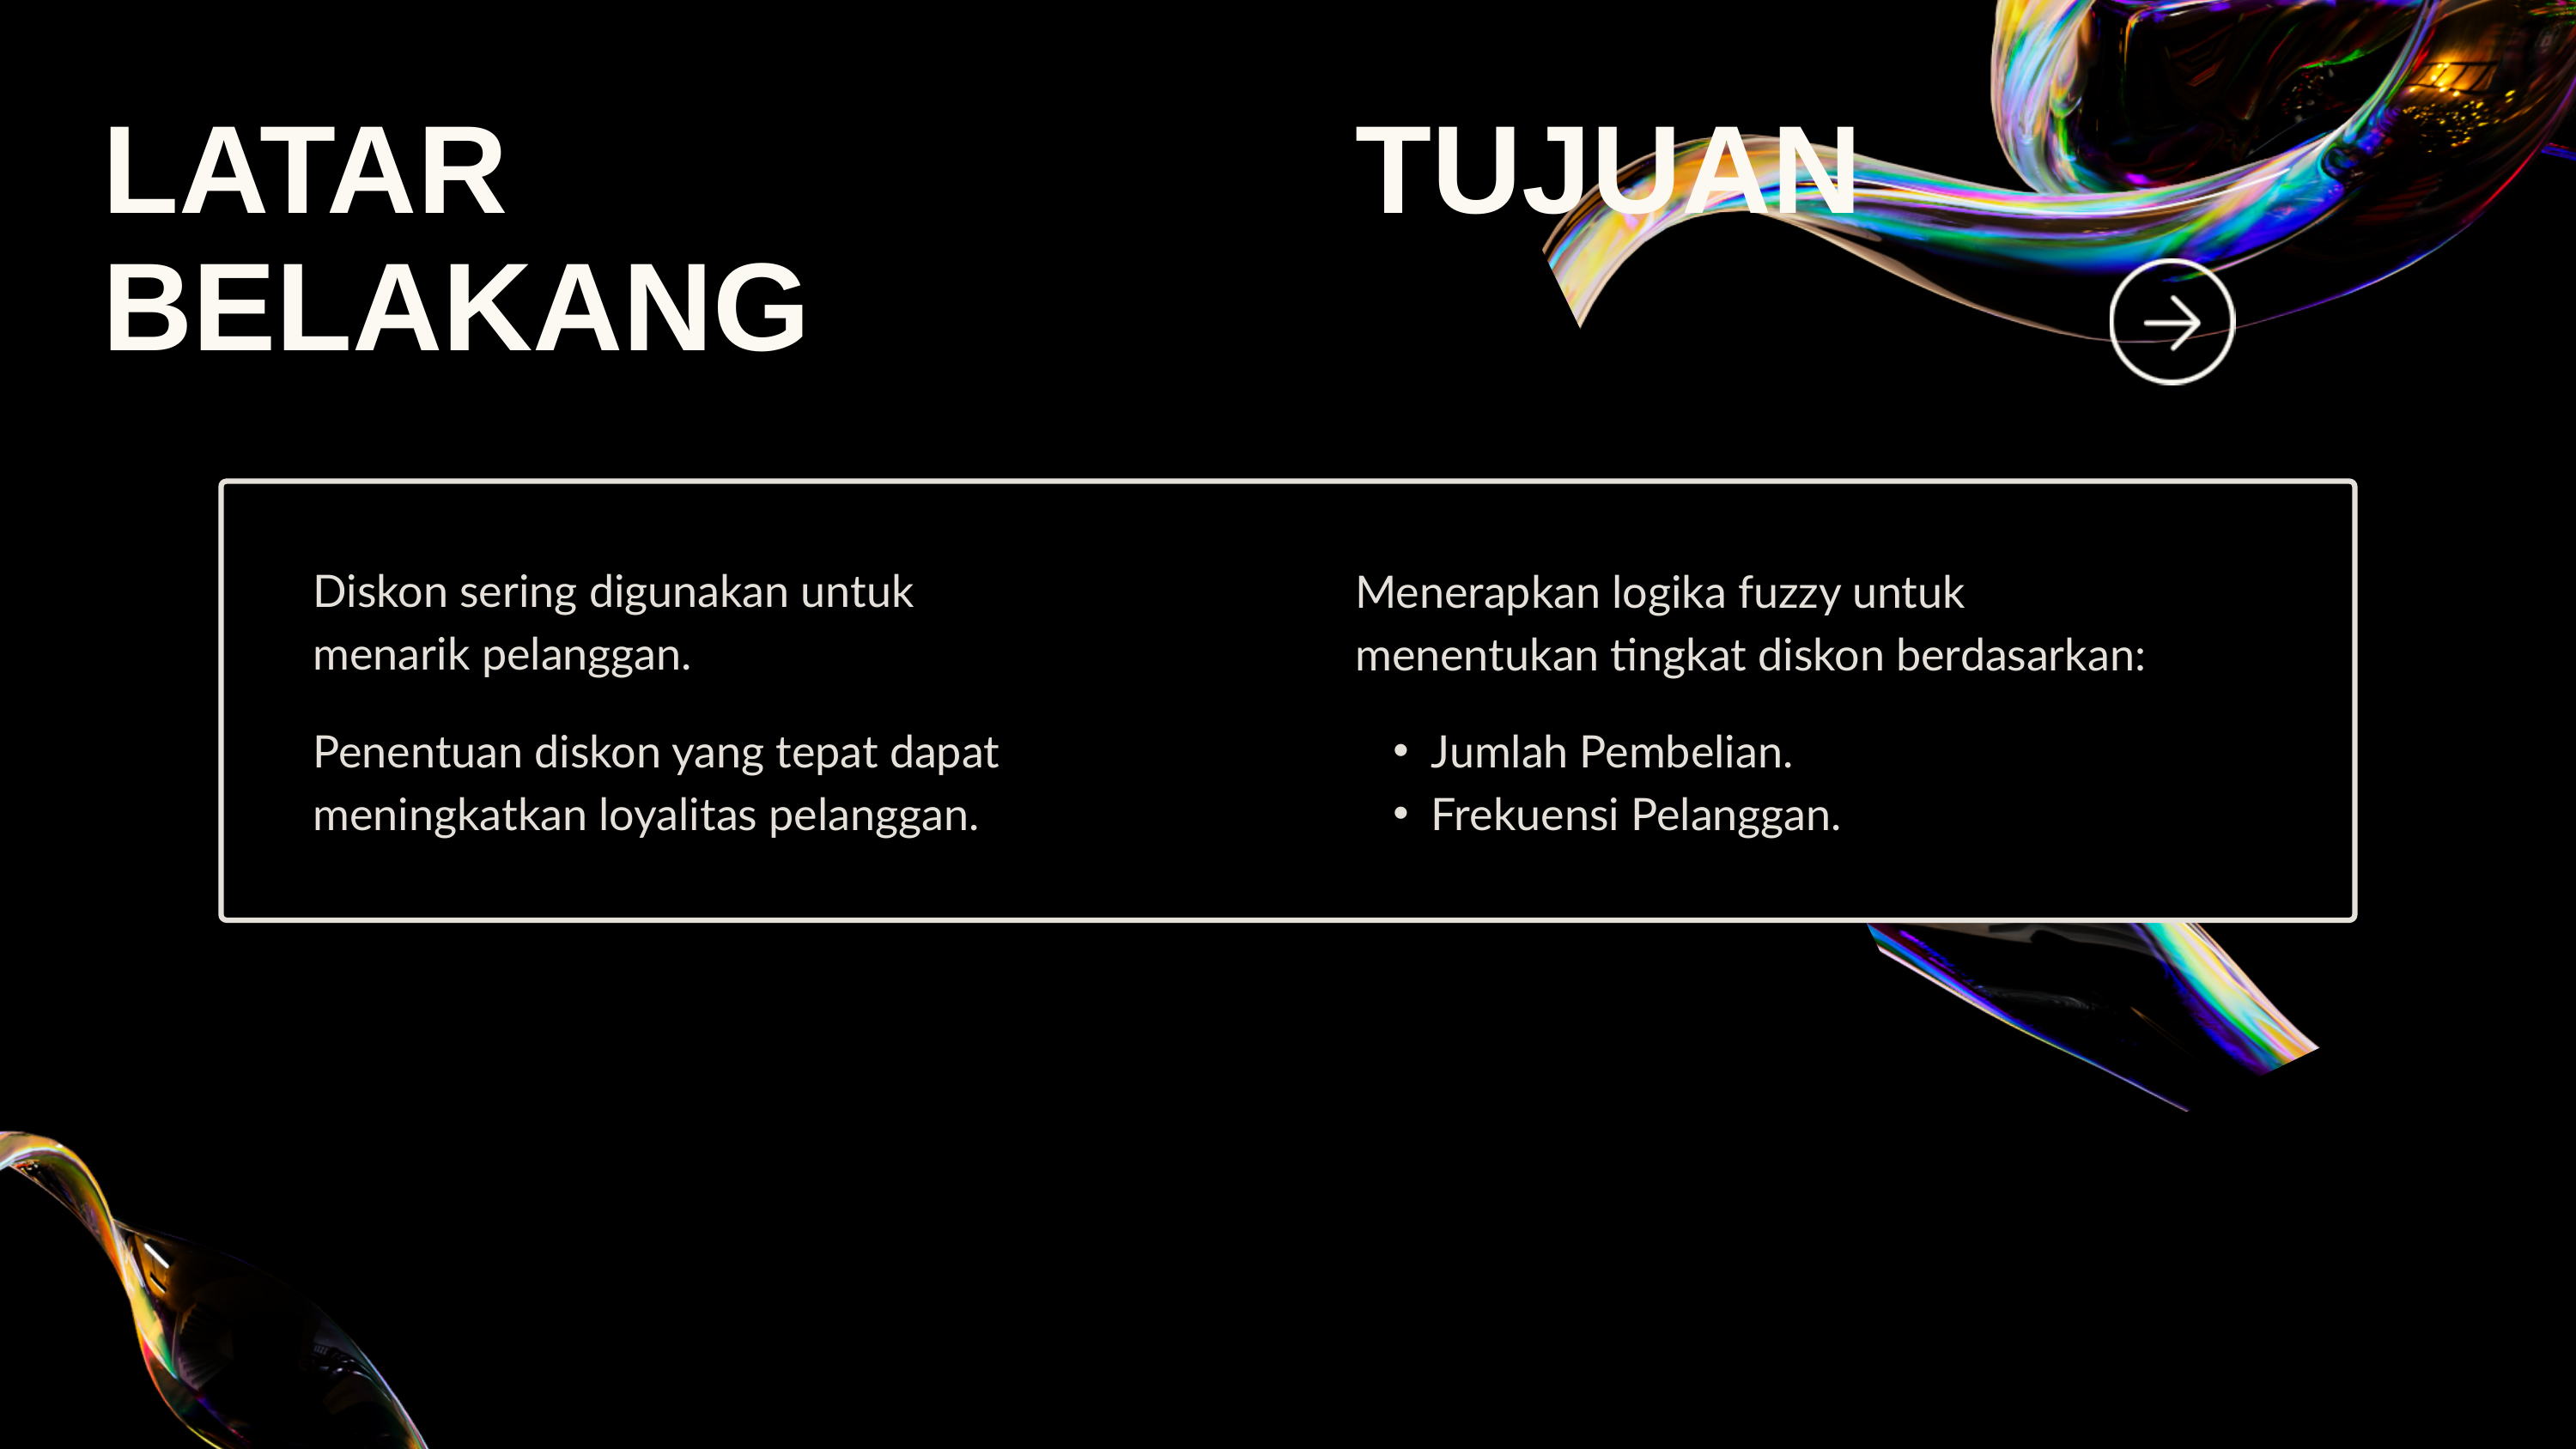

LATAR BELAKANG

TUJUAN

Diskon sering digunakan untuk menarik pelanggan.

Menerapkan logika fuzzy untuk menentukan tingkat diskon berdasarkan:

Penentuan diskon yang tepat dapat meningkatkan loyalitas pelanggan.
Jumlah Pembelian.
Frekuensi Pelanggan.